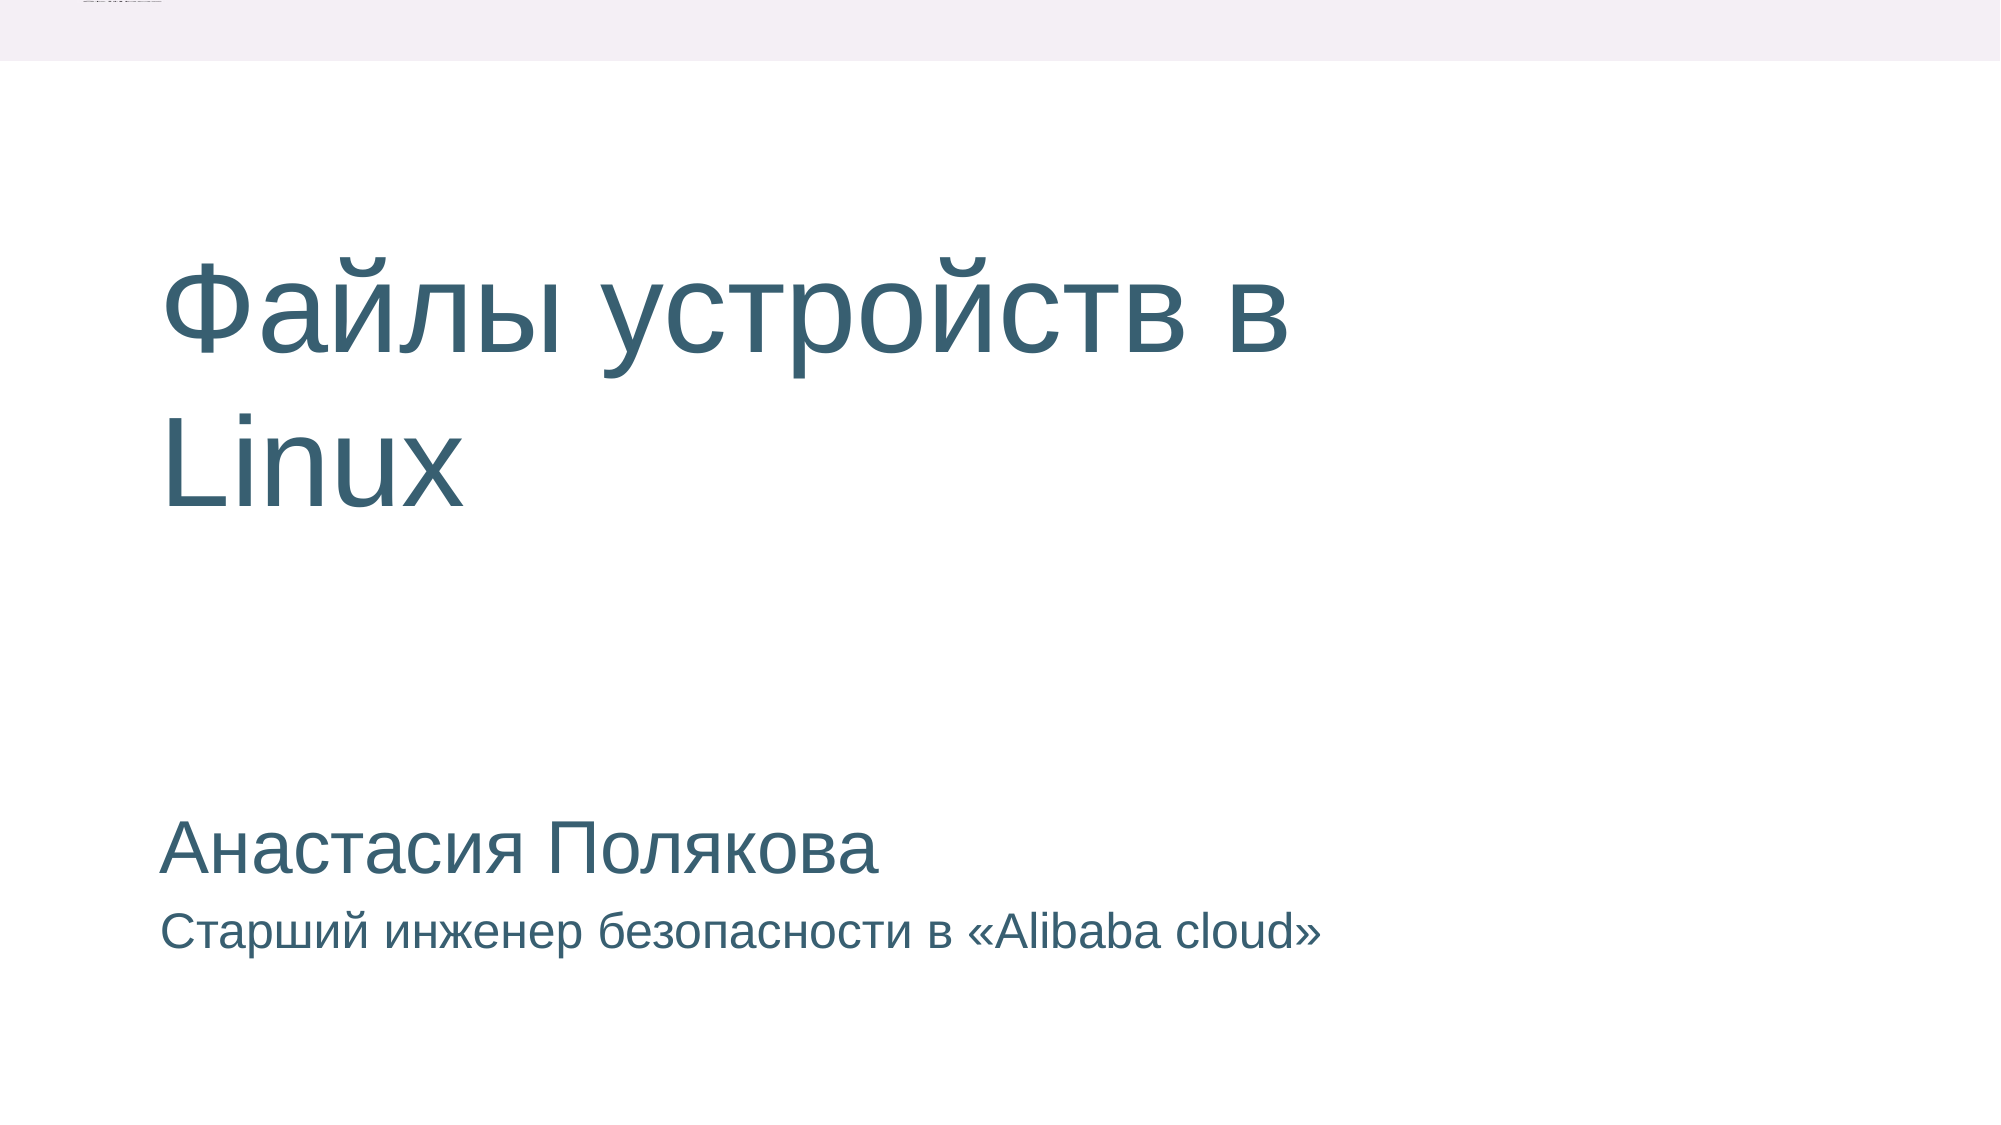

Файлы устройств в
Linux
Анастасия Полякова
Старший инженер безопасности в «Alibaba cloud»